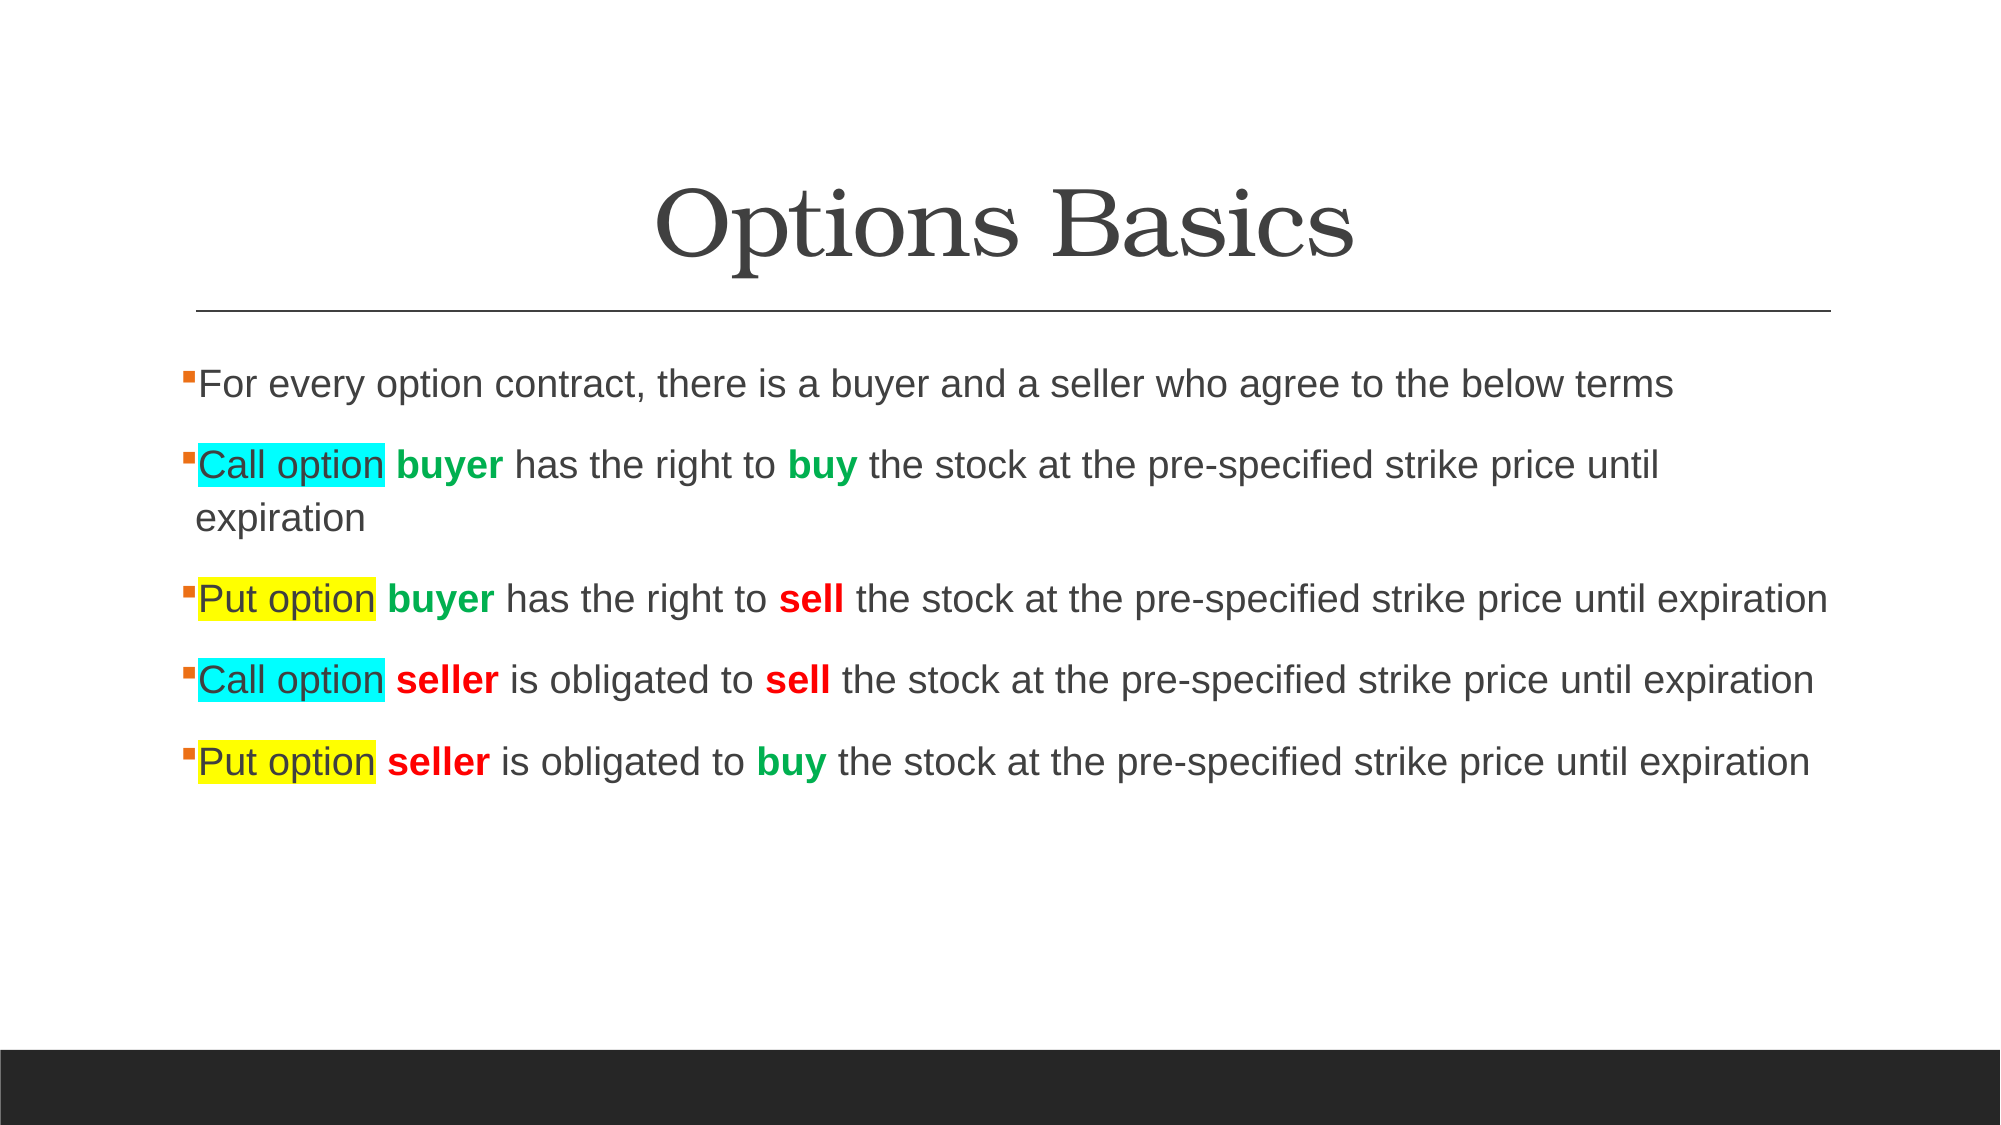

# Options Basics
For every option contract, there is a buyer and a seller who agree to the below terms
Call option buyer has the right to buy the stock at the pre-specified strike price until expiration
Put option buyer has the right to sell the stock at the pre-specified strike price until expiration
Call option seller is obligated to sell the stock at the pre-specified strike price until expiration
Put option seller is obligated to buy the stock at the pre-specified strike price until expiration